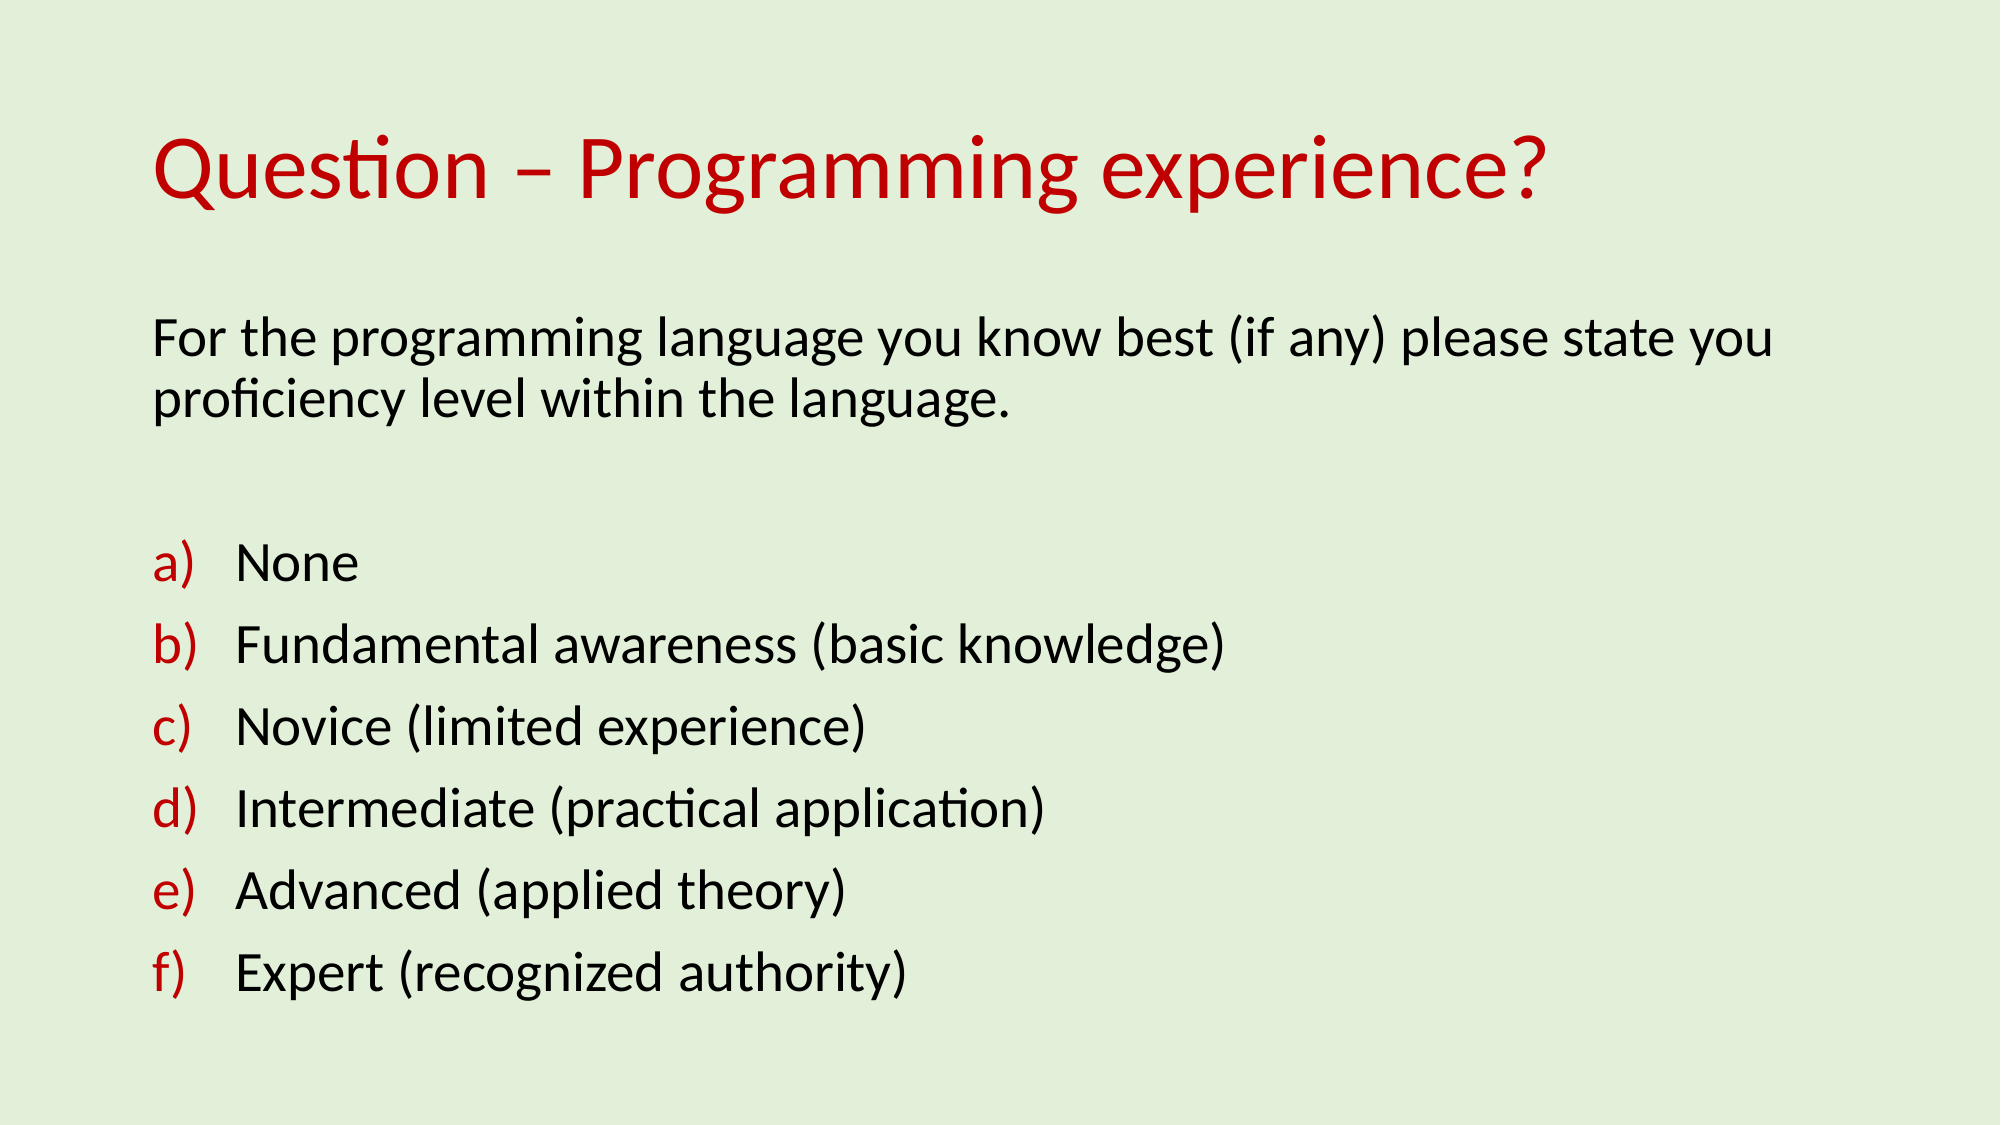

# Question – Programming experience?
For the programming language you know best (if any) please state you proficiency level within the language.

None
Fundamental awareness (basic knowledge)
Novice (limited experience)
Intermediate (practical application)
Advanced (applied theory)
Expert (recognized authority)